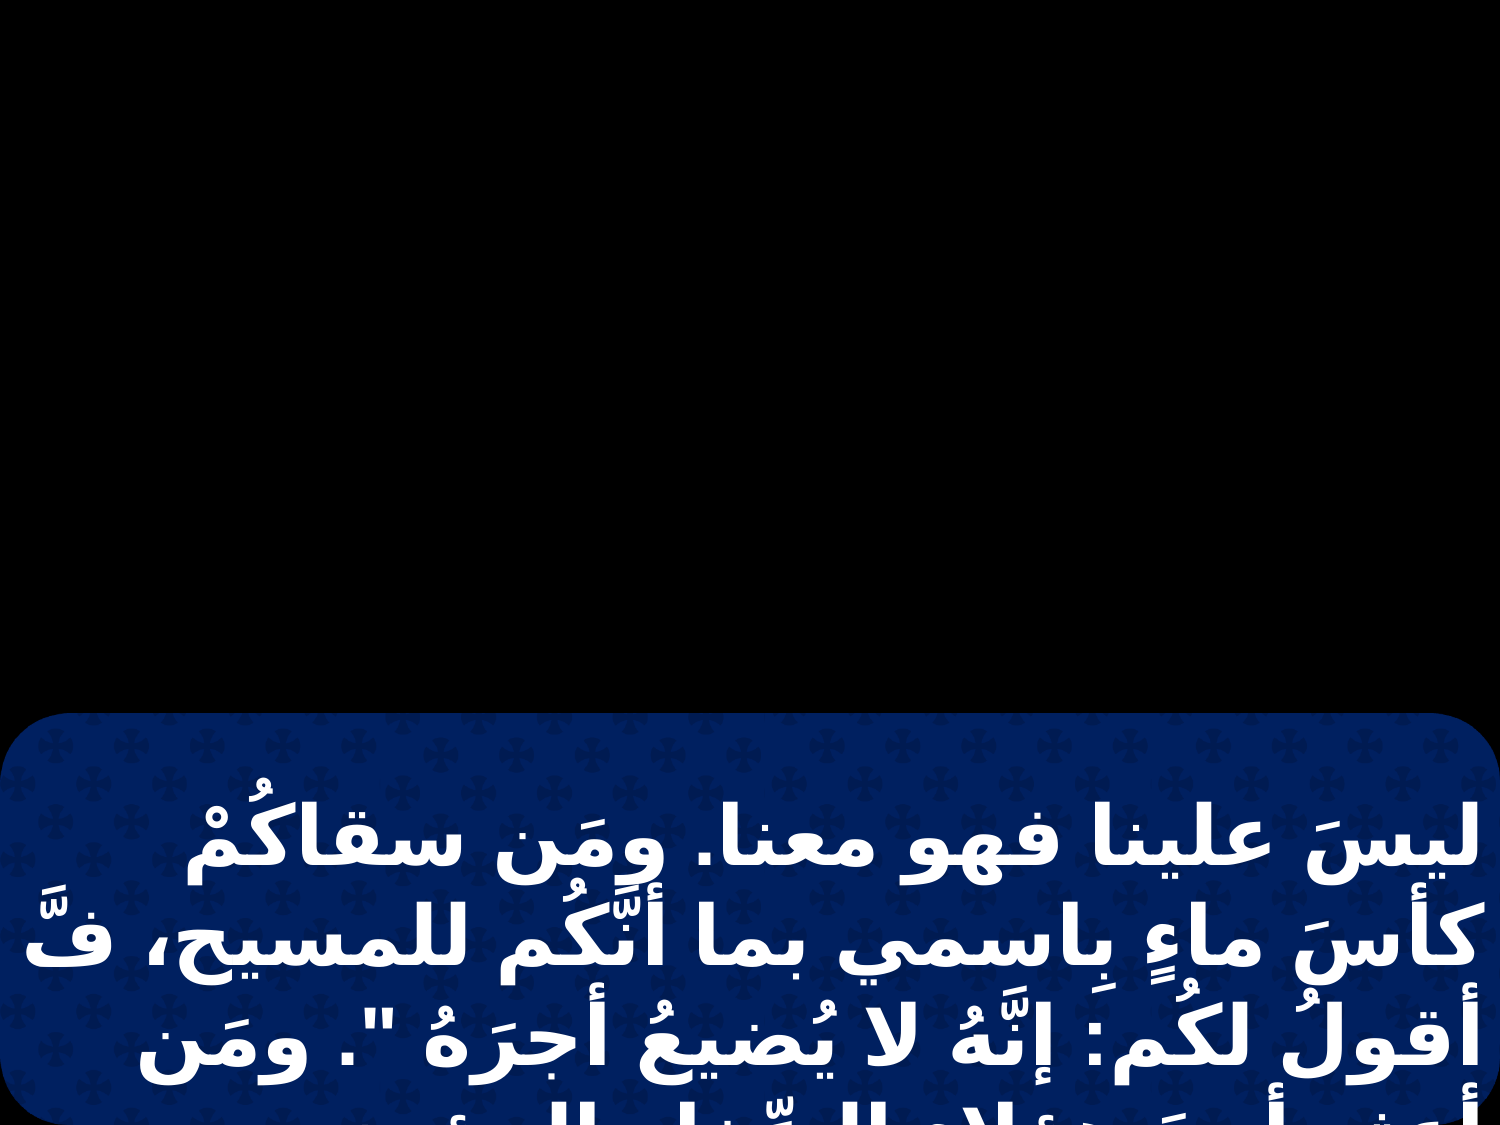

ليسَ علينا فهو معنا. ومَن سقاكُمْ كأسَ ماءٍ بِاسمي بما أنَّكُم للمسيح، فَّ أقولُ لكُم: إنَّهُ لا يُضيعُ أجرَهُ ". ومَن أعثر أحدَ هؤلاء الصِّغار المؤمنين بي، فخيرٌ له بي